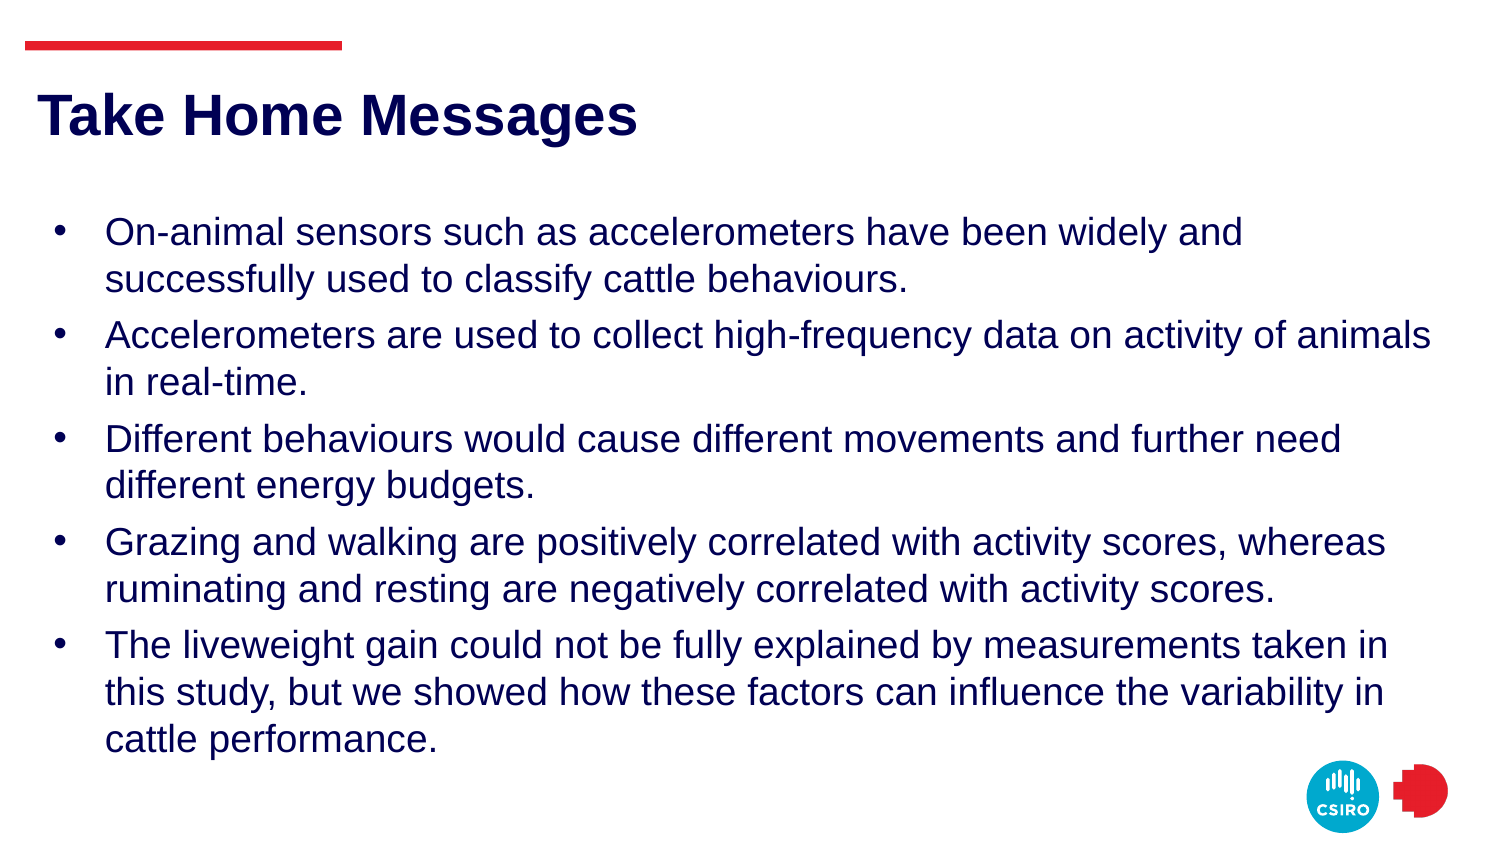

# Take Home Messages
On-animal sensors such as accelerometers have been widely and successfully used to classify cattle behaviours.
Accelerometers are used to collect high-frequency data on activity of animals in real-time.
Different behaviours would cause different movements and further need different energy budgets.
Grazing and walking are positively correlated with activity scores, whereas ruminating and resting are negatively correlated with activity scores.
The liveweight gain could not be fully explained by measurements taken in this study, but we showed how these factors can influence the variability in cattle performance.